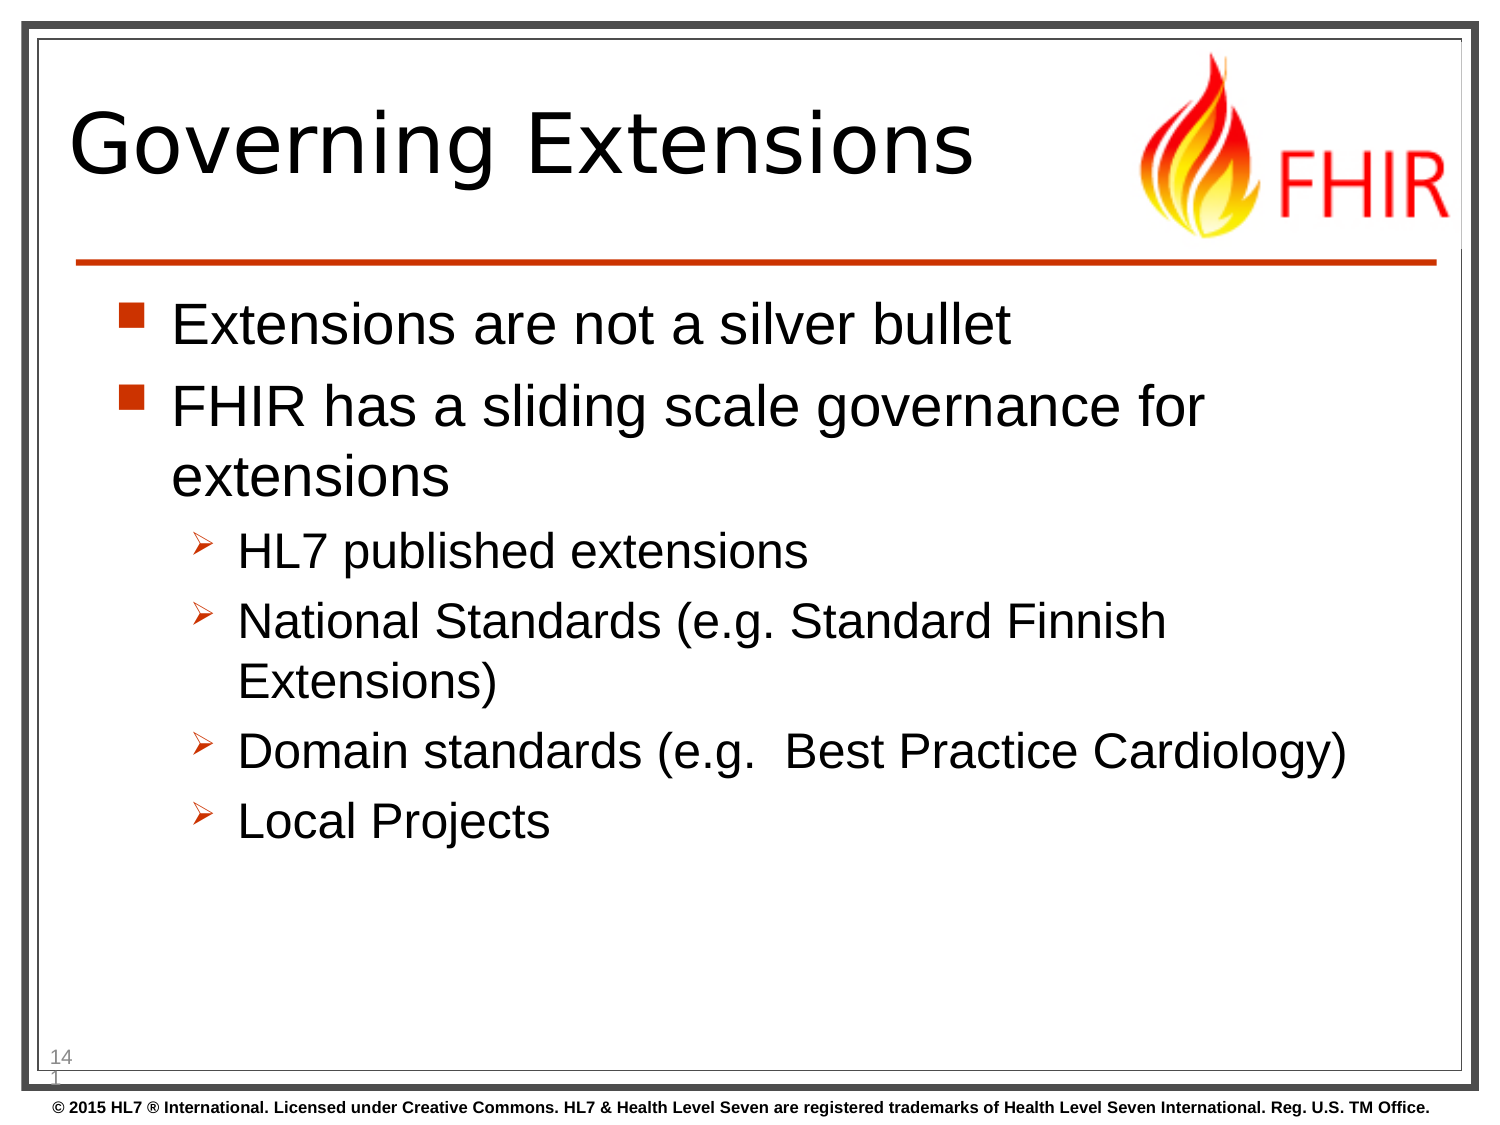

# Governing Extensions
Extensions are not a silver bullet
FHIR has a sliding scale governance for extensions
HL7 published extensions
National Standards (e.g. Standard Finnish Extensions)
Domain standards (e.g.  Best Practice Cardiology)
Local Projects

141